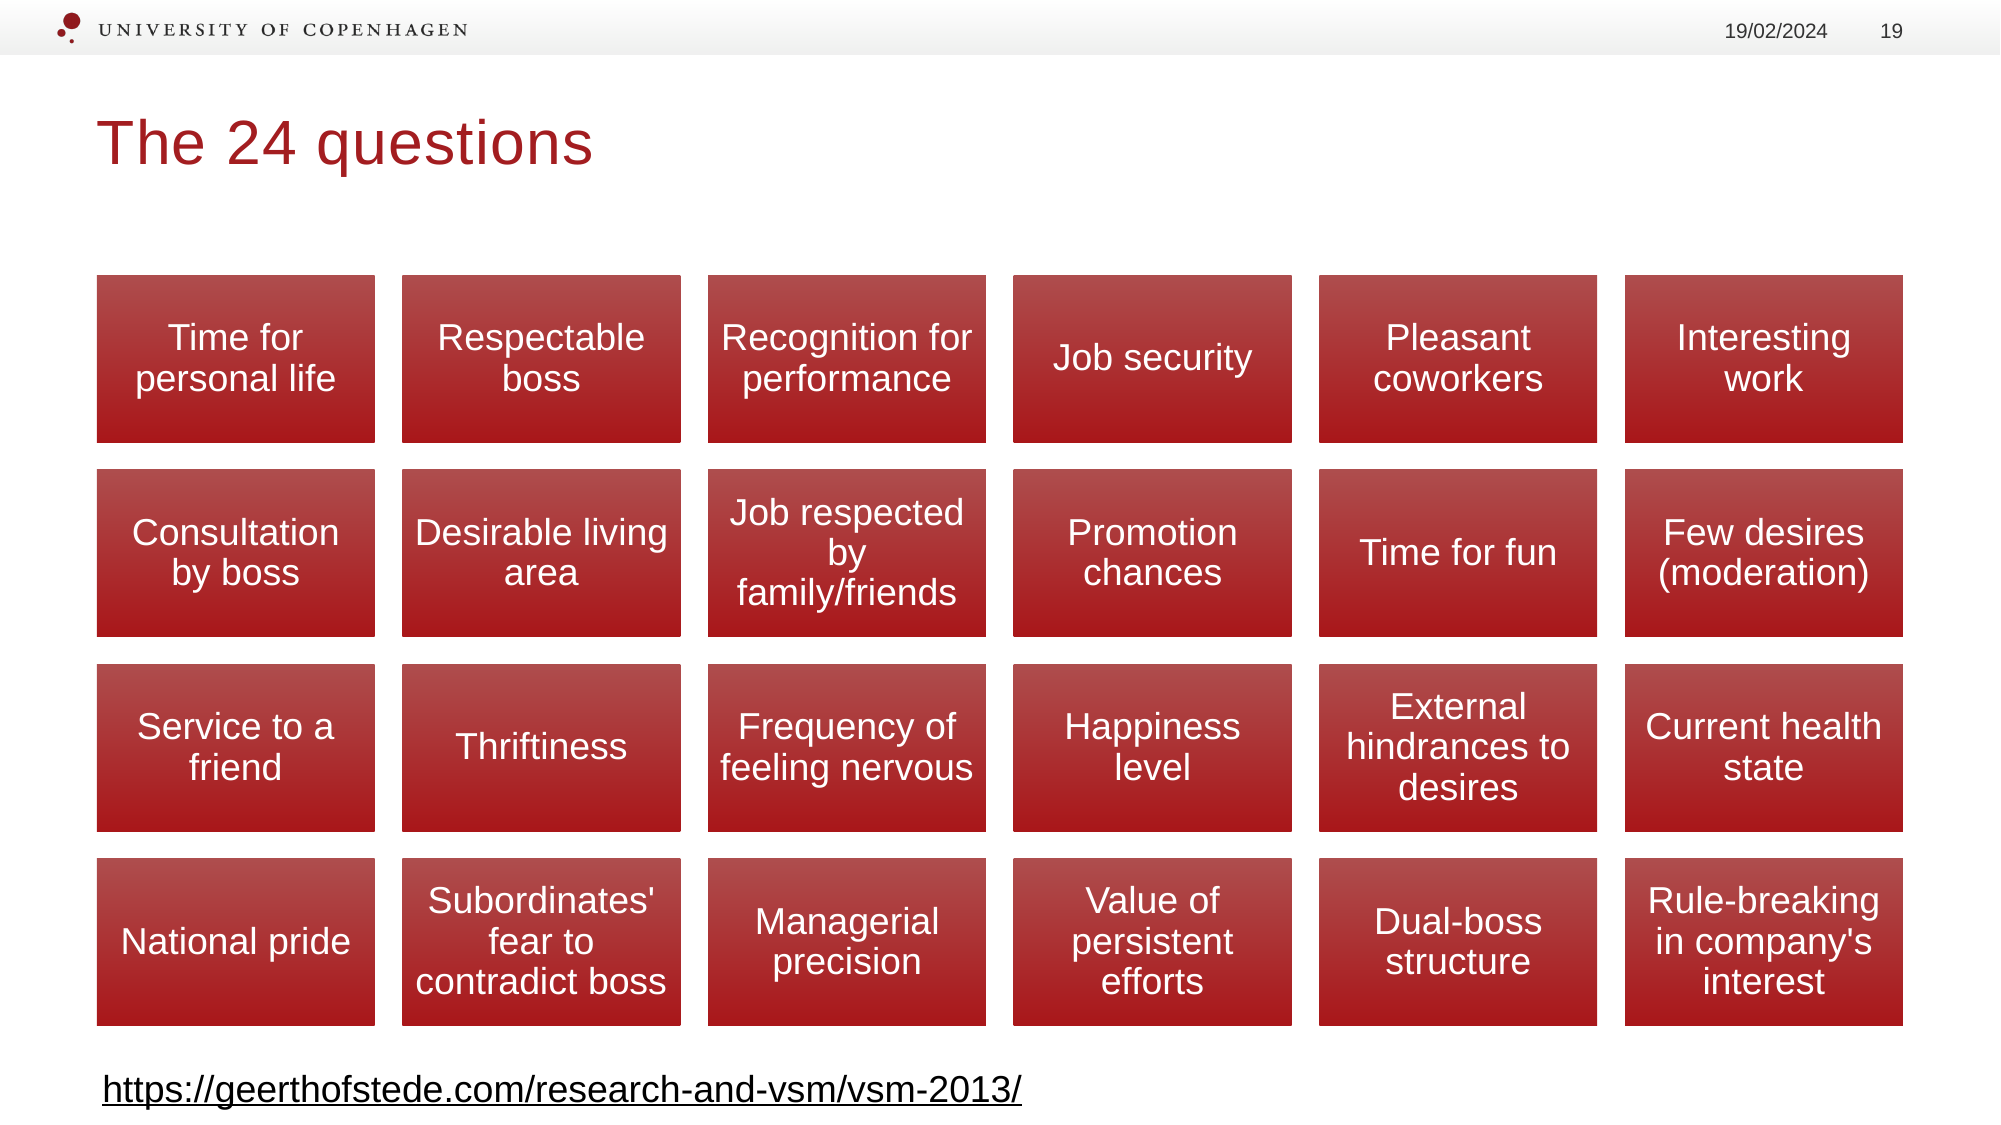

19/02/2024
19
# The 24 questions
Time for personal life
Respectable boss
Recognition for performance
Job security
Pleasant coworkers
Interesting work
Consultation by boss
Desirable living area
Job respected by family/friends
Promotion chances
Time for fun
Few desires (moderation)
Service to a friend
Thriftiness
Frequency of feeling nervous
Happiness level
External hindrances to desires
Current health state
National pride
Subordinates' fear to contradict boss
Managerial precision
Value of persistent efforts
Dual-boss structure
Rule-breaking in company's interest
https://geerthofstede.com/research-and-vsm/vsm-2013/